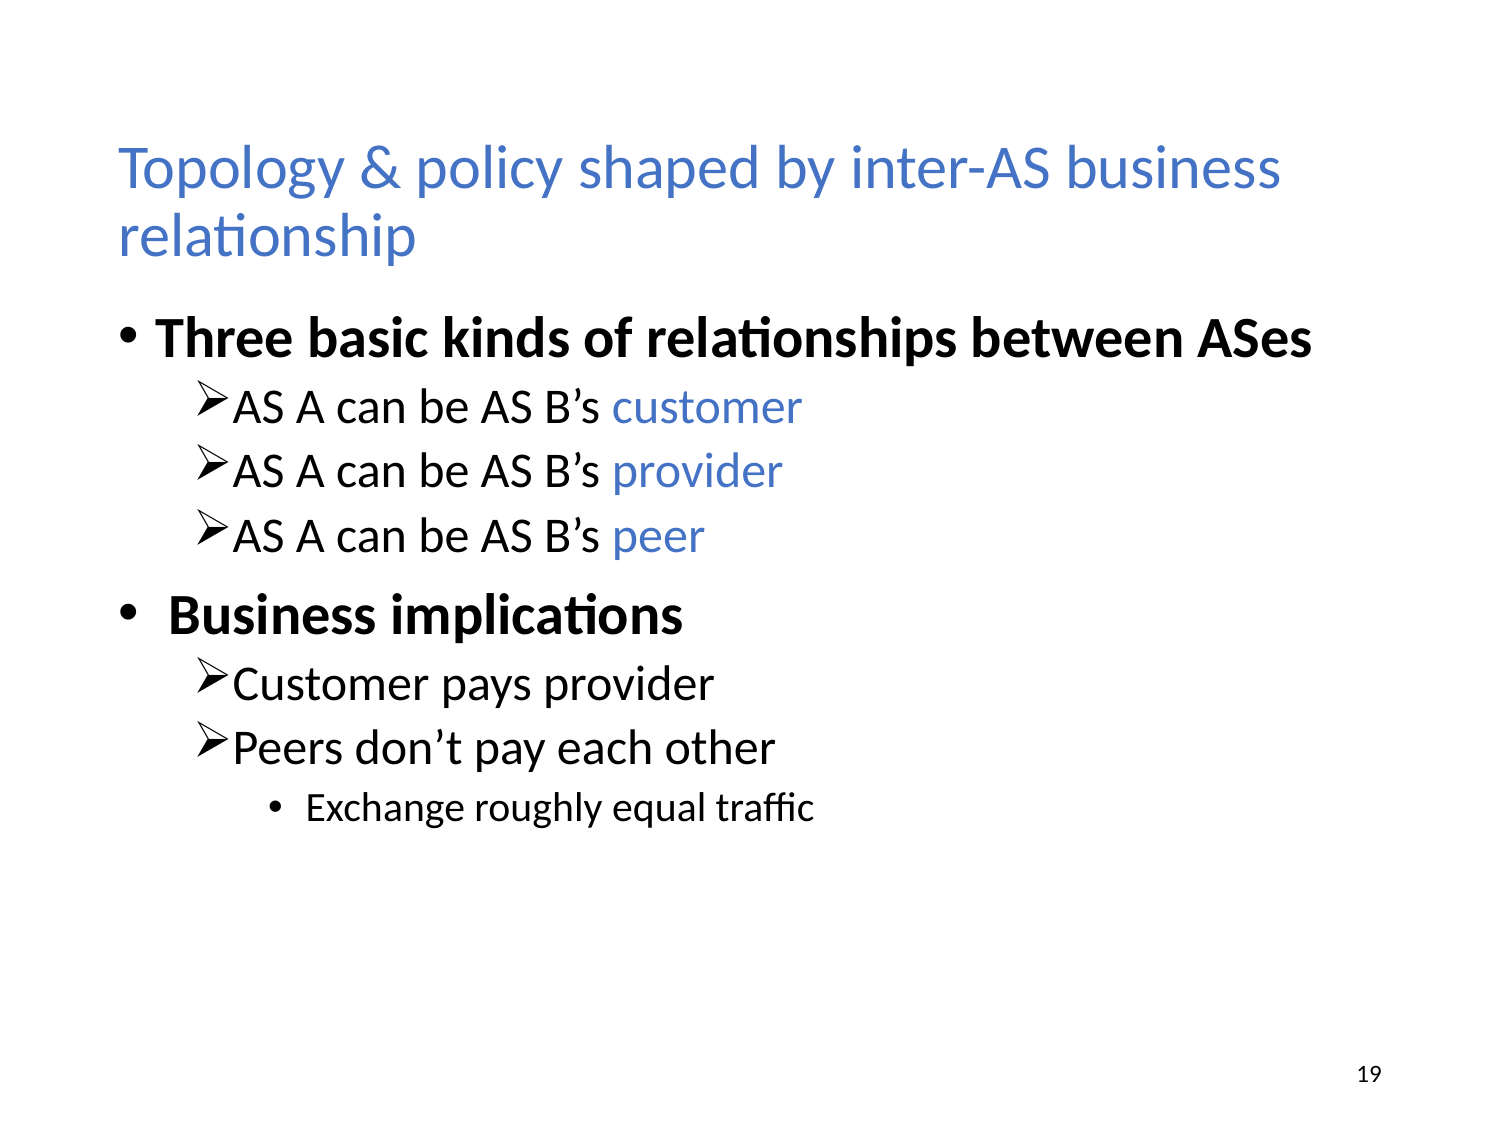

# Topology & policy shaped by inter-AS business relationship
Three basic kinds of relationships between ASes
AS A can be AS B’s customer
AS A can be AS B’s provider
AS A can be AS B’s peer
 Business implications
Customer pays provider
Peers don’t pay each other
Exchange roughly equal traffic
19